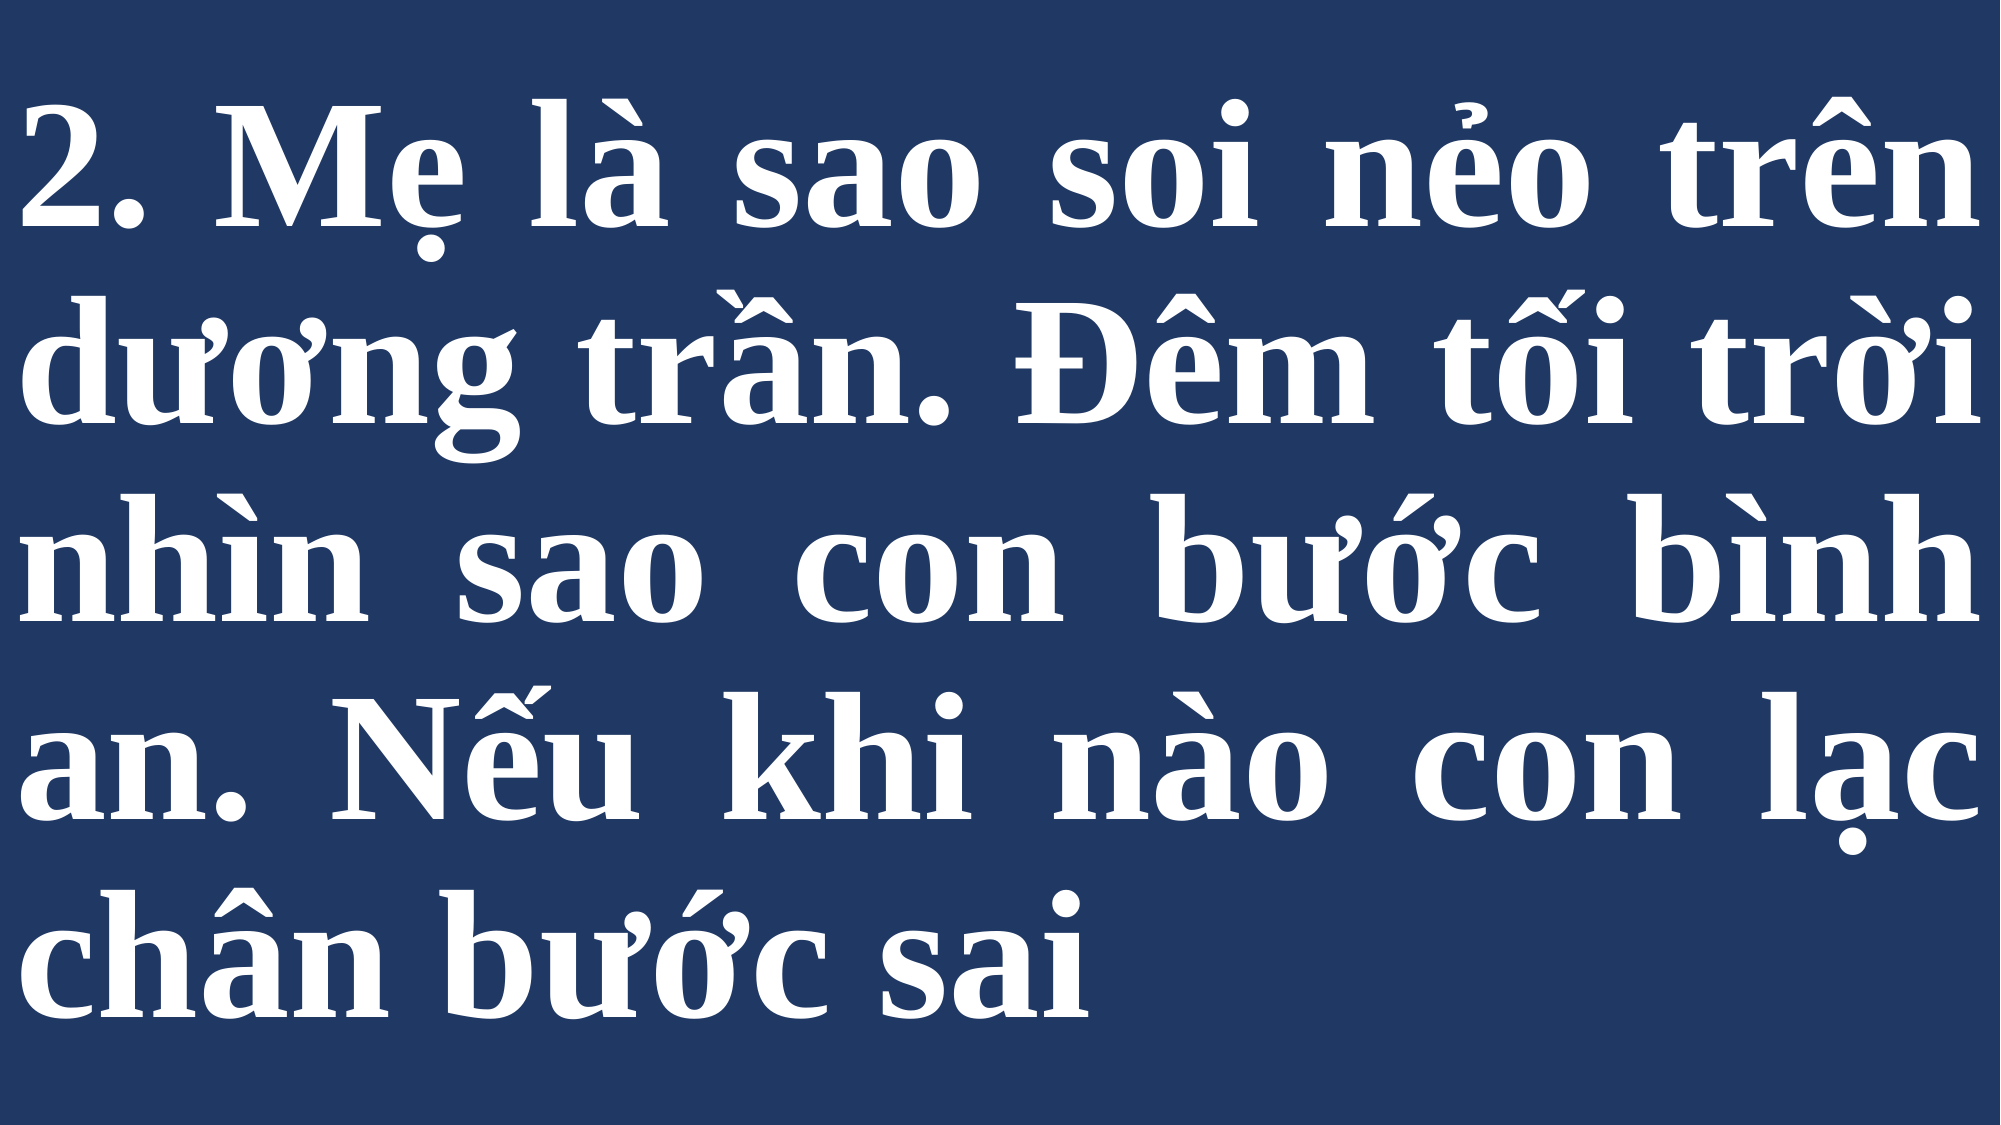

# 2. Mẹ là sao soi nẻo trên dương trần. Đêm tối trời nhìn sao con bước bình an. Nếu khi nào con lạc chân bước sai